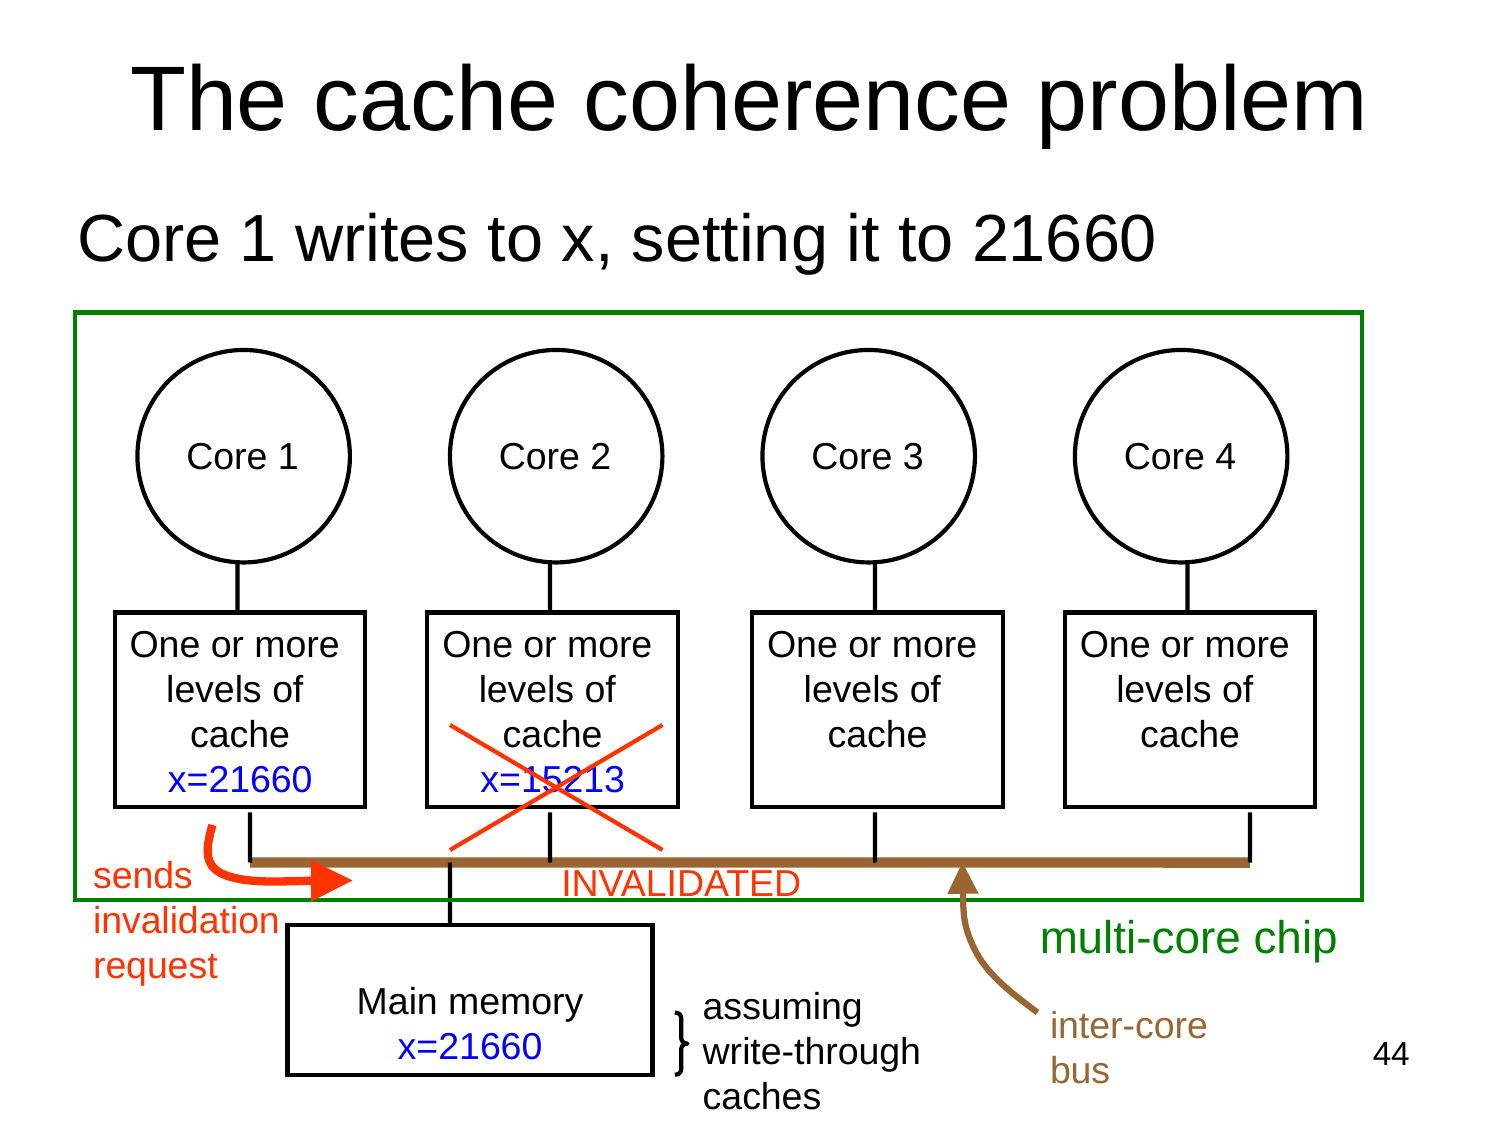

The cache coherence problem
Core 1 writes to x, setting it to 21660

Core 1

Core 2

Core 3

Core 4

One or more
levels of
cache
x=21660
One or more
levels of
cache
x=15213
One or more
levels of
cache

One or more
levels of
cache

sends
invalidation
request
INVALIDATED

multi-core chip

Main memory
x=21660
assuming
write-through
caches
inter-core
bus

44